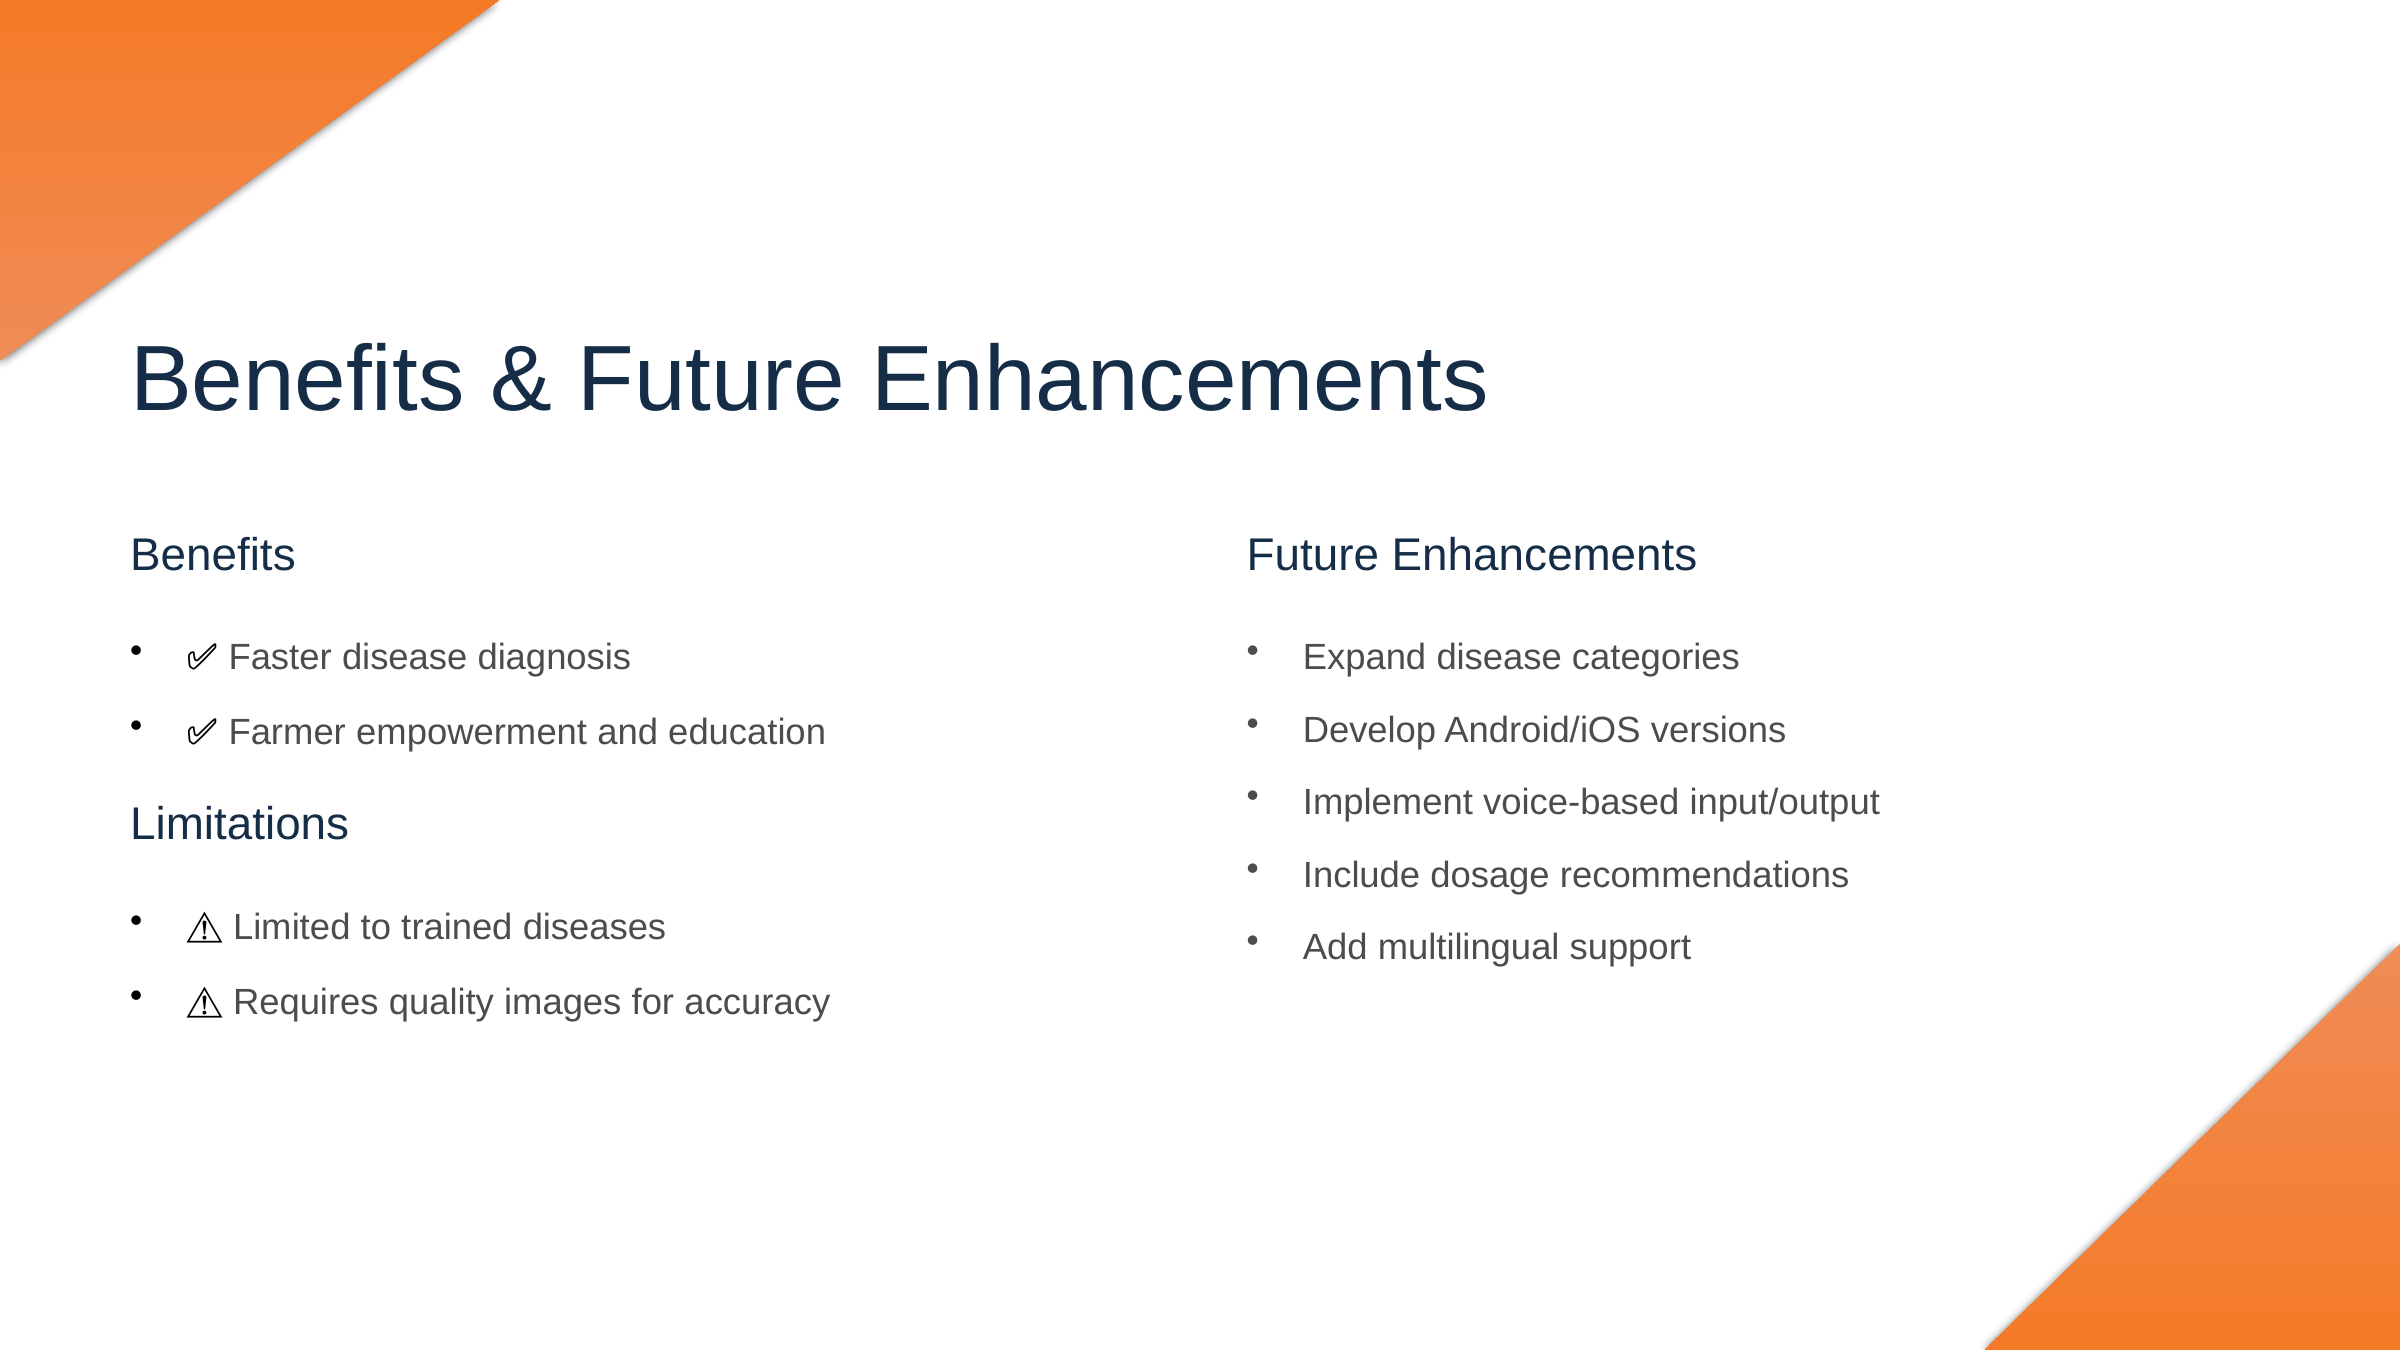

Benefits & Future Enhancements
Benefits
Future Enhancements
✅ Faster disease diagnosis
Expand disease categories
Develop Android/iOS versions
✅ Farmer empowerment and education
Implement voice-based input/output
Limitations
Include dosage recommendations
⚠️ Limited to trained diseases
Add multilingual support

⚠️ Requires quality images for accuracy